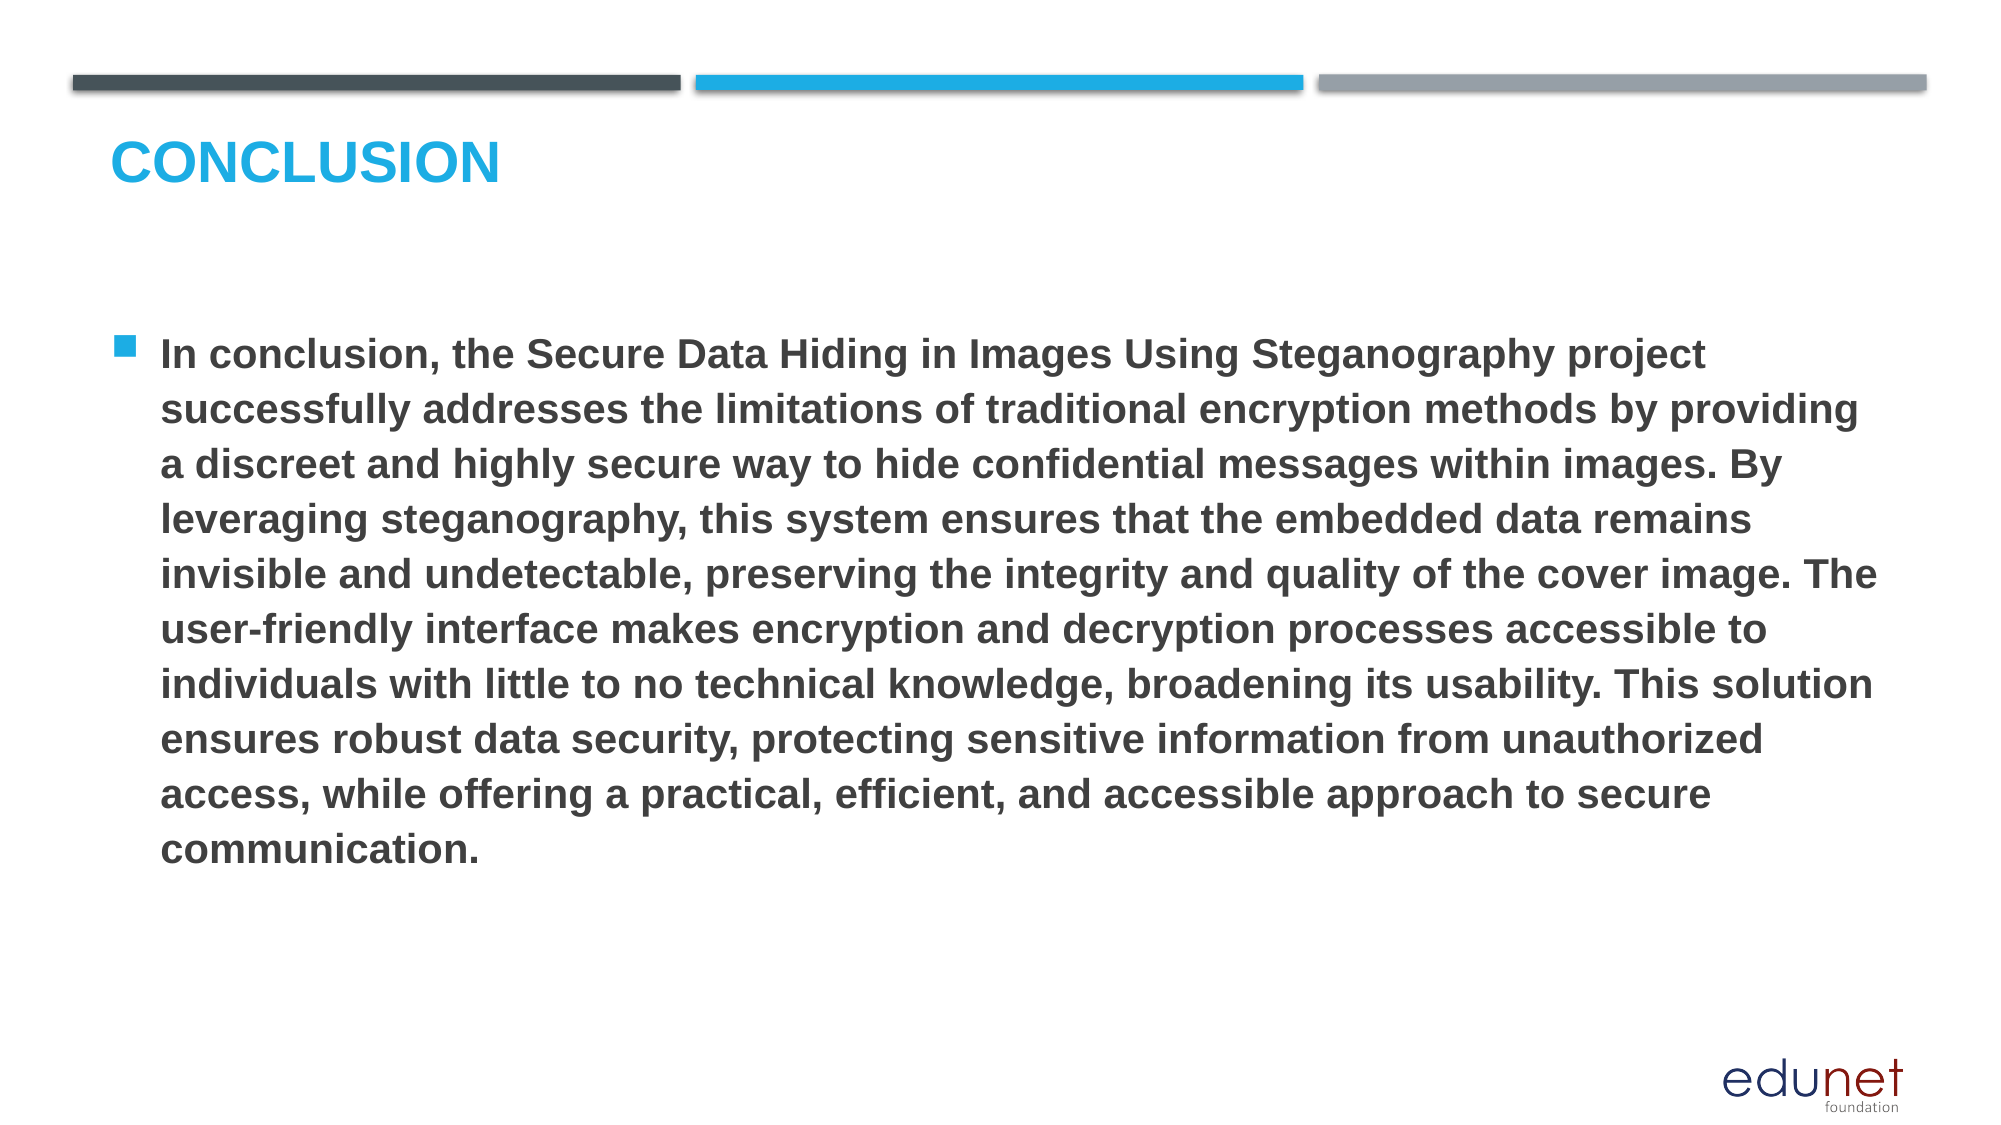

# Conclusion
In conclusion, the Secure Data Hiding in Images Using Steganography project successfully addresses the limitations of traditional encryption methods by providing a discreet and highly secure way to hide confidential messages within images. By leveraging steganography, this system ensures that the embedded data remains invisible and undetectable, preserving the integrity and quality of the cover image. The user-friendly interface makes encryption and decryption processes accessible to individuals with little to no technical knowledge, broadening its usability. This solution ensures robust data security, protecting sensitive information from unauthorized access, while offering a practical, efficient, and accessible approach to secure communication.